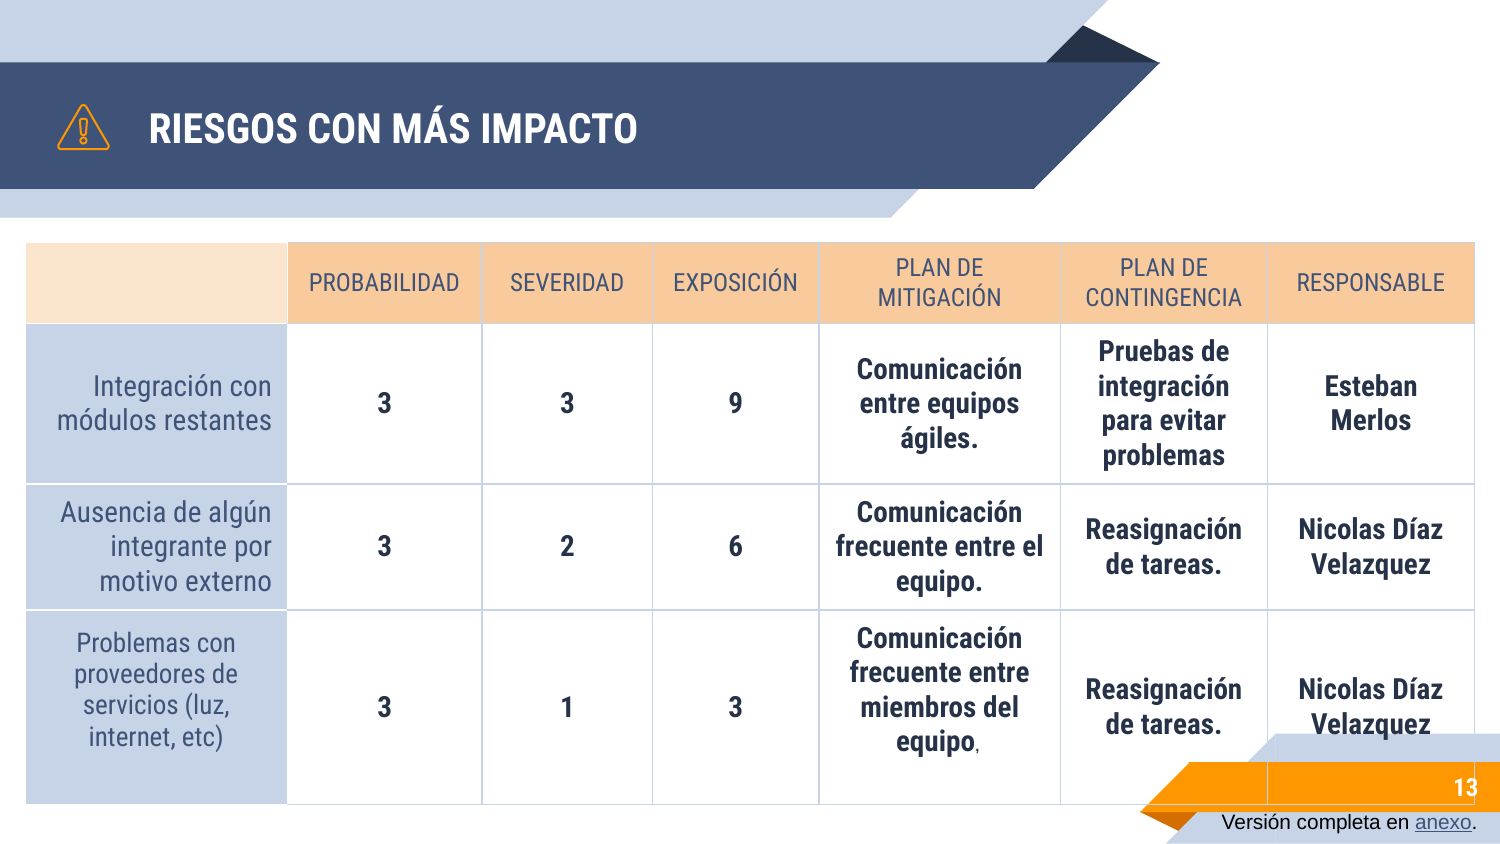

# RIESGOS CON MÁS IMPACTO

|  | PROBABILIDAD | SEVERIDAD | EXPOSICIÓN | PLAN DE MITIGACIÓN | PLAN DE CONTINGENCIA | RESPONSABLE |
| --- | --- | --- | --- | --- | --- | --- |
| Integración con módulos restantes | 3 | 3 | 9 | Comunicación entre equipos ágiles. | Pruebas de integración para evitar problemas | Esteban Merlos |
| Ausencia de algún integrante por motivo externo | 3 | 2 | 6 | Comunicación frecuente entre el equipo. | Reasignación de tareas. | Nicolas Díaz Velazquez |
| Problemas con proveedores de servicios (luz, internet, etc) | 3 | 1 | 3 | Comunicación frecuente entre miembros del equipo, | Reasignación de tareas. | Nicolas Díaz Velazquez |
13
Versión completa en anexo.